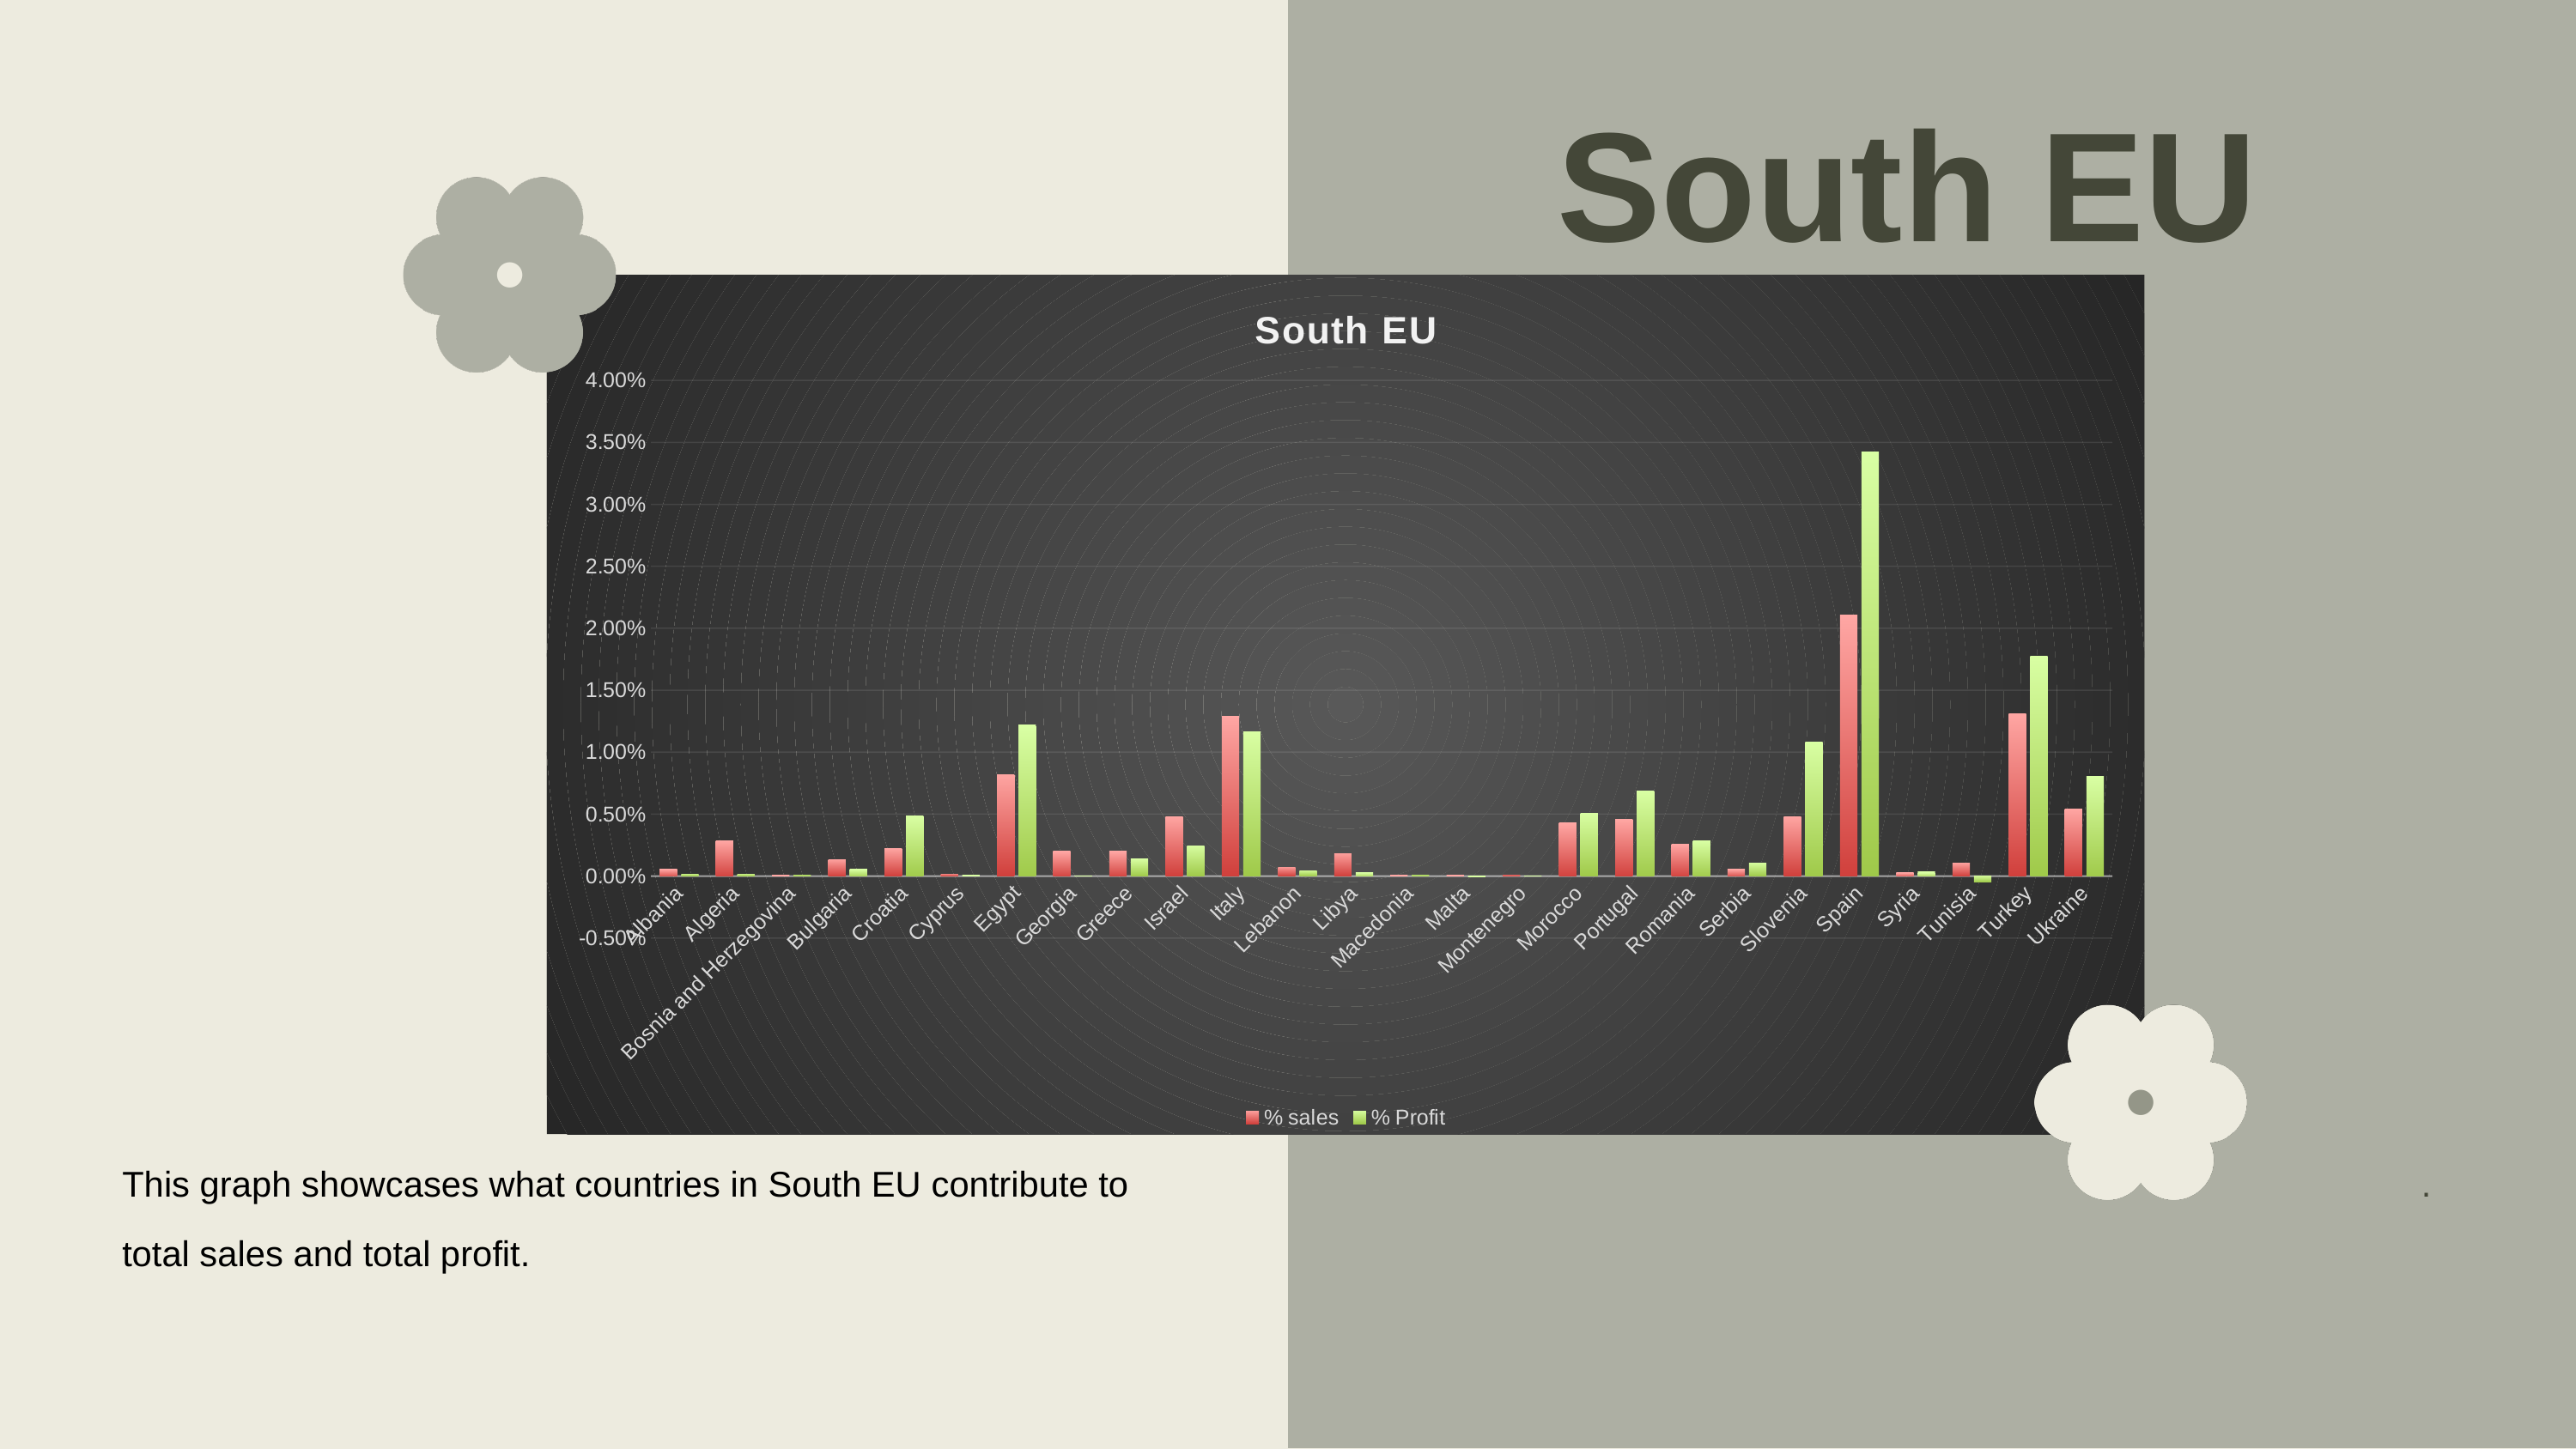

South EU

### Chart: South EU

| Category | % sales | % Profit |
|---|---|---|
| Albania | 0.0005316585684243886 | 0.00017343393161469982 |
| Algeria | 0.0028591735855543077 | 0.0001277907638486998 |
| Bosnia and Herzegovina | 4.9499912791262214e-05 | 0.00010083776444314909 |
| Bulgaria | 0.0013497740318756393 | 0.0005858324076587274 |
| Croatia | 0.002195445310895725 | 0.004879881943302749 |
| Cyprus | 0.00016859223128816474 | 6.720496414662114e-05 |
| Egypt | 0.008187241537235903 | 0.012182324786883279 |
| Georgia | 0.0020097345225478618 | -1.4536722333115077e-06 |
| Greece | 0.002037036176767351 | 0.001361667462620905 |
| Israel | 0.004758036213730528 | 0.0024530205396035643 |
| Italy | 0.01287718785845019 | 0.011614657395222952 |
| Lebanon | 0.0006774679348425536 | 0.0004182351314605355 |
| Libya | 0.0018309066612268799 | 0.00025845054728318553 |
| Macedonia | 4.8117289703671236e-05 | 7.700759609924988e-05 |
| Malta | 6.125844710240786e-05 | -2.5003143792225727e-05 |
| Montenegro | 9.57680283038462e-05 | 4.649286518475547e-06 |
| Morocco | 0.004291956805062796 | 0.005055394708548106 |
| Portugal | 0.004579697395755113 | 0.00685101396644128 |
| Romania | 0.002587201362484458 | 0.0028658949438303922 |
| Serbia | 0.0005527641540399224 | 0.0010545915321510527 |
| Slovenia | 0.0047876419875834365 | 0.010824455431667619 |
| Spain | 0.021074389296610513 | 0.03421281729769743 |
| Syria | 0.0002818035466014235 | 0.0003564313464991413 |
| Tunisia | 0.0010360679675008486 | -0.0004647035347579937 |
| Turkey | 0.013131602628960598 | 0.017723886529149236 |
| Ukraine | 0.005386872870608066 | 0.008011289305033456 |
This graph showcases what countries in South EU contribute to total sales and total profit.
.